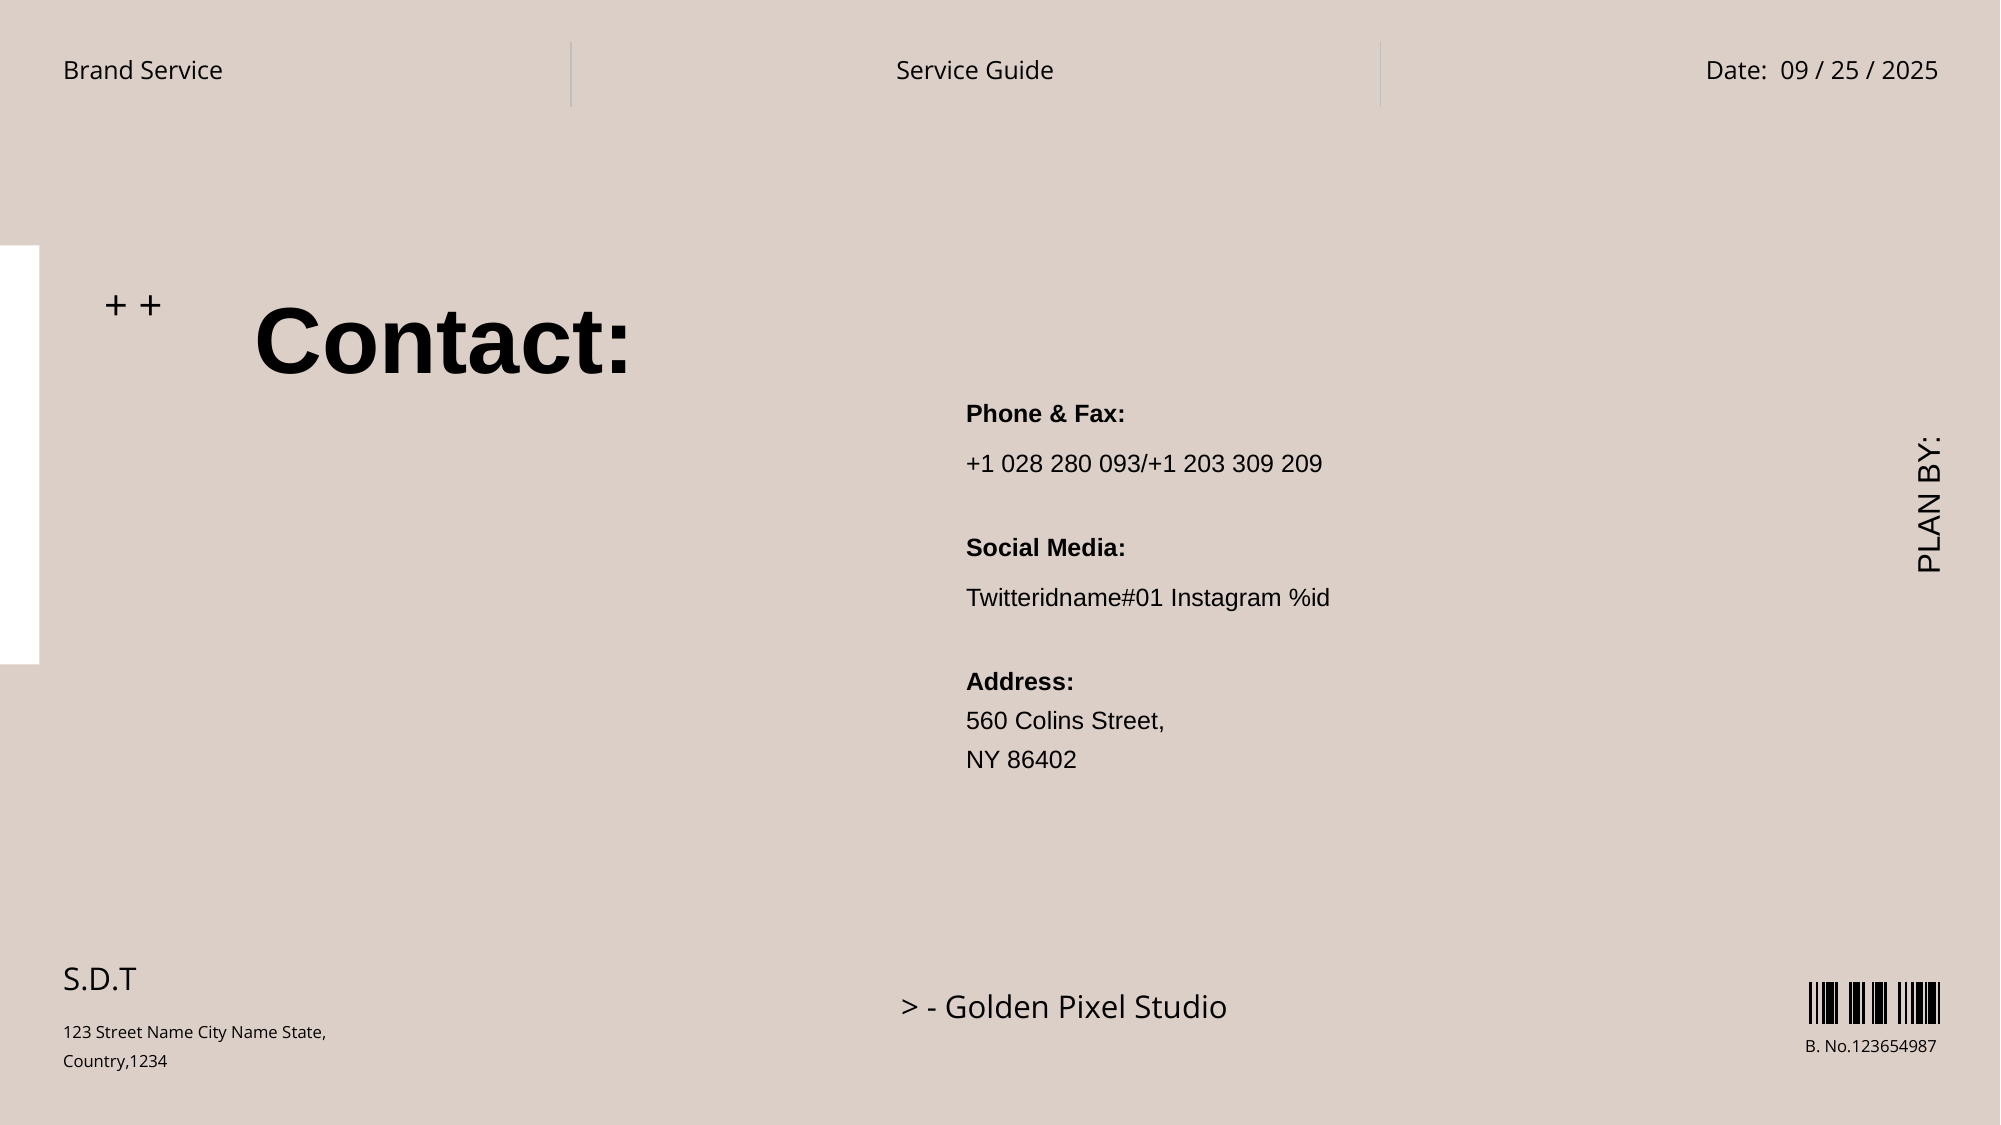

Brand Service
Service Guide
Date:  09 / 25 / 2025

Contact:
+ +
Phone & Fax:
+1 028 280 093/+1 203 309 209
PLAN BY:
Social Media:
Twitteridname#01 Instagram %id
Address:
560 Colins Street,
NY 86402
S.D.T
> - Golden Pixel Studio
123 Street Name City Name State, Country,1234
B. No.123654987